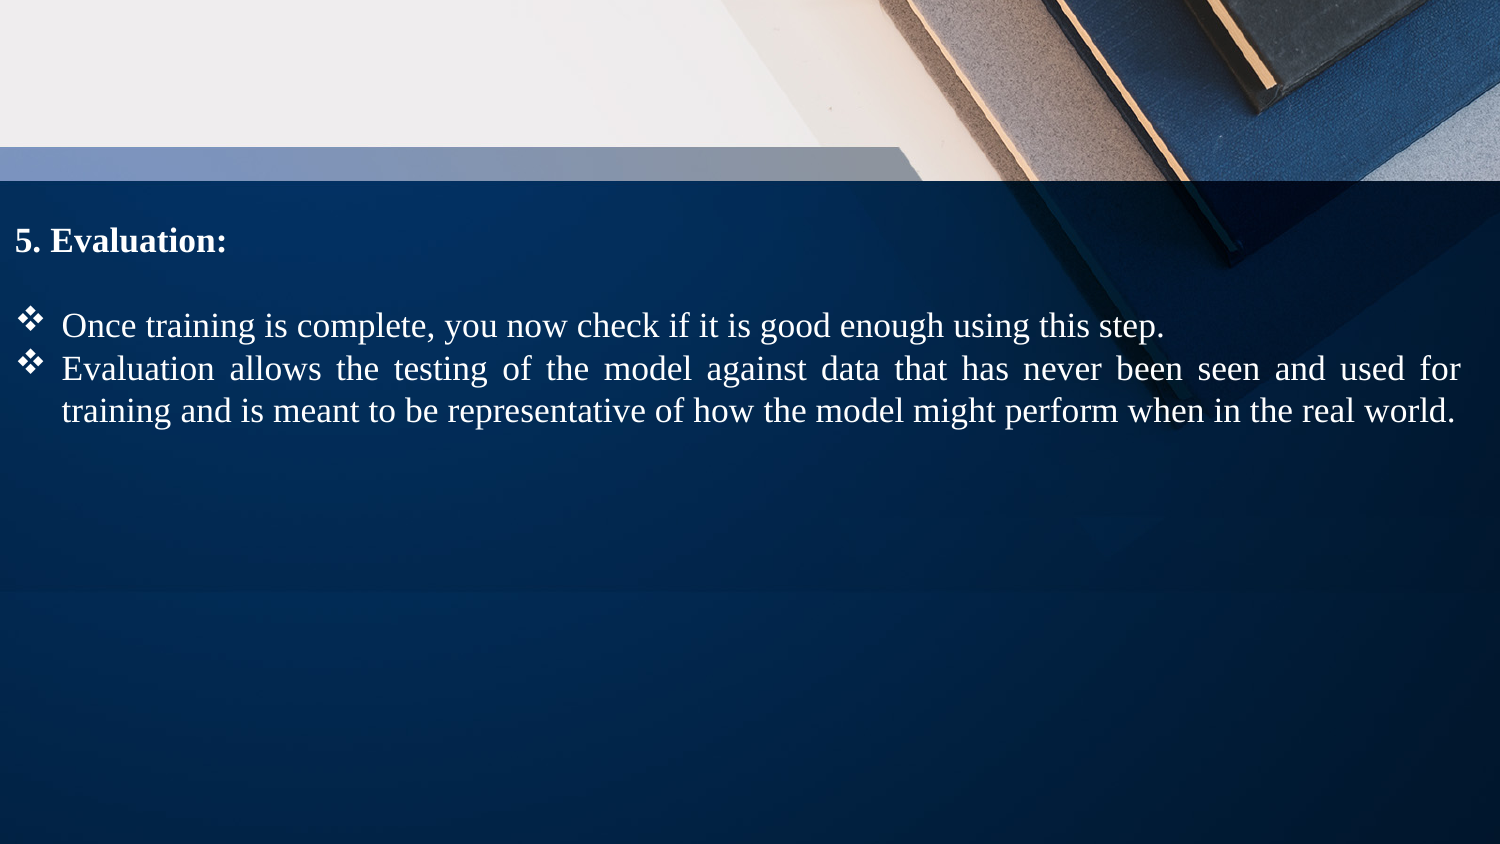

5. Evaluation:

Once training is complete, you now check if it is good enough using this step.
Evaluation allows the testing of the model against data that has never been seen and used for training and is meant to be representative of how the model might perform when in the real world.